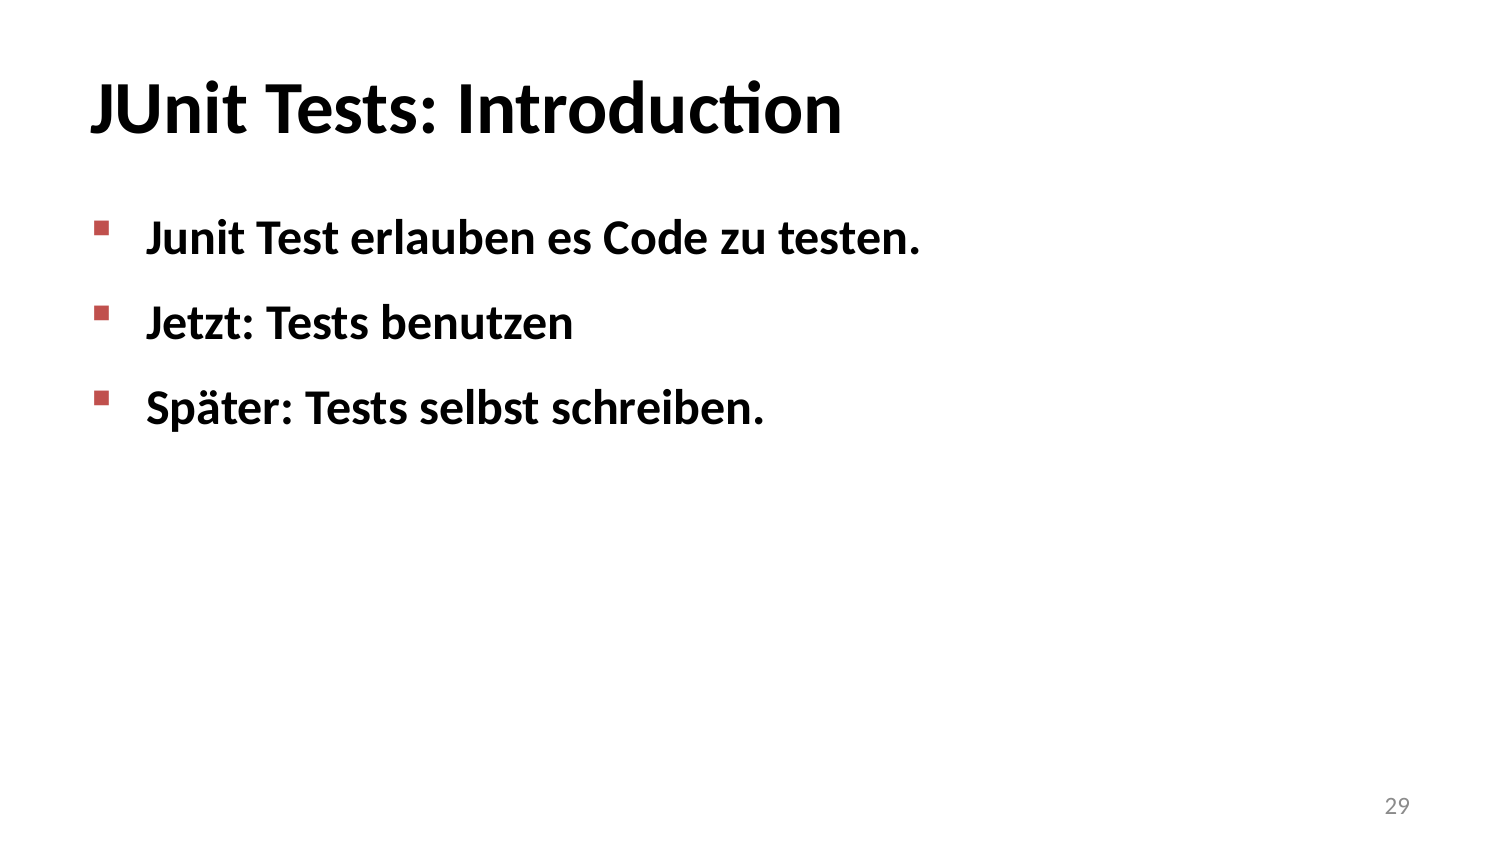

# JUnit Tests: Introduction
Junit Test erlauben es Code zu testen.
Jetzt: Tests benutzen
Später: Tests selbst schreiben.
29